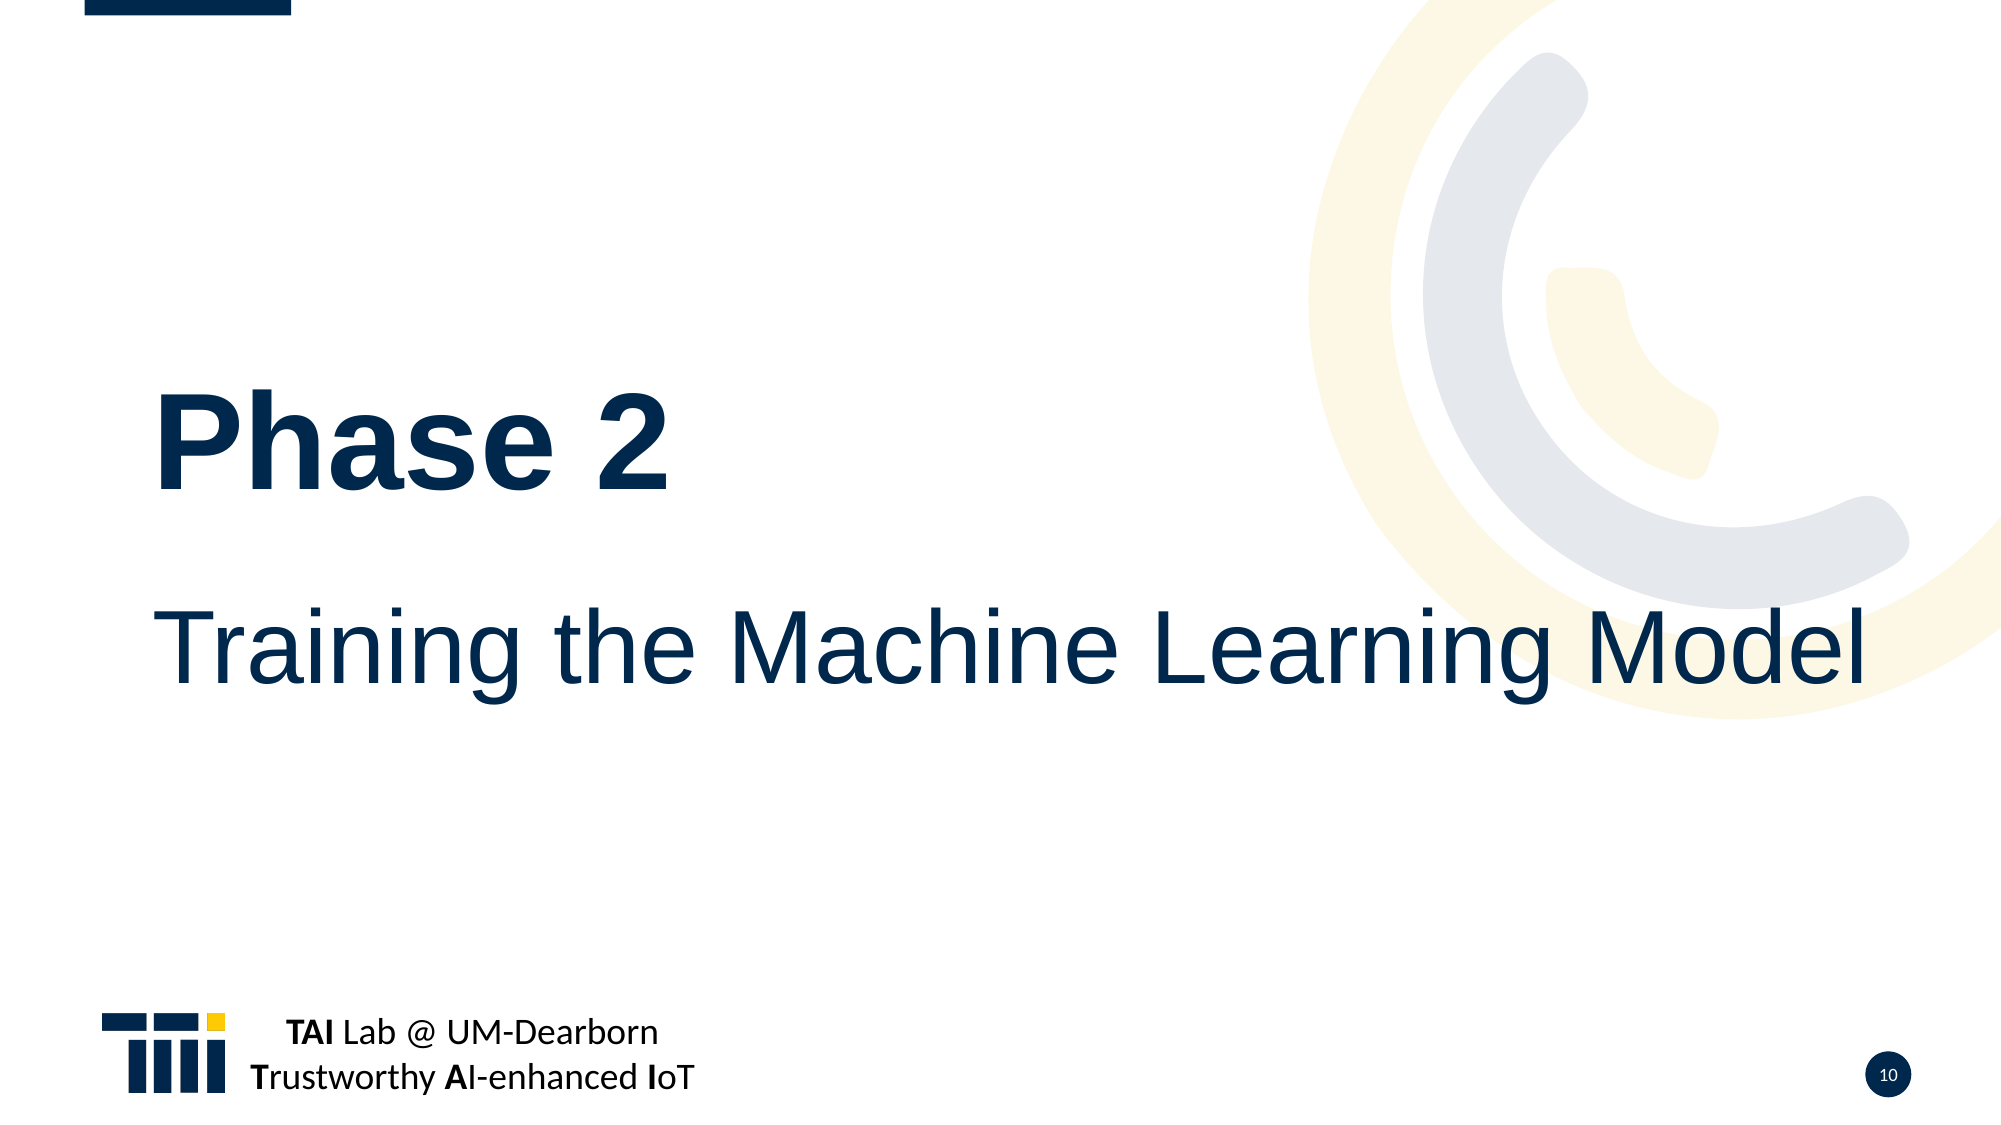

Phase 2
Training the Machine Learning Model
10